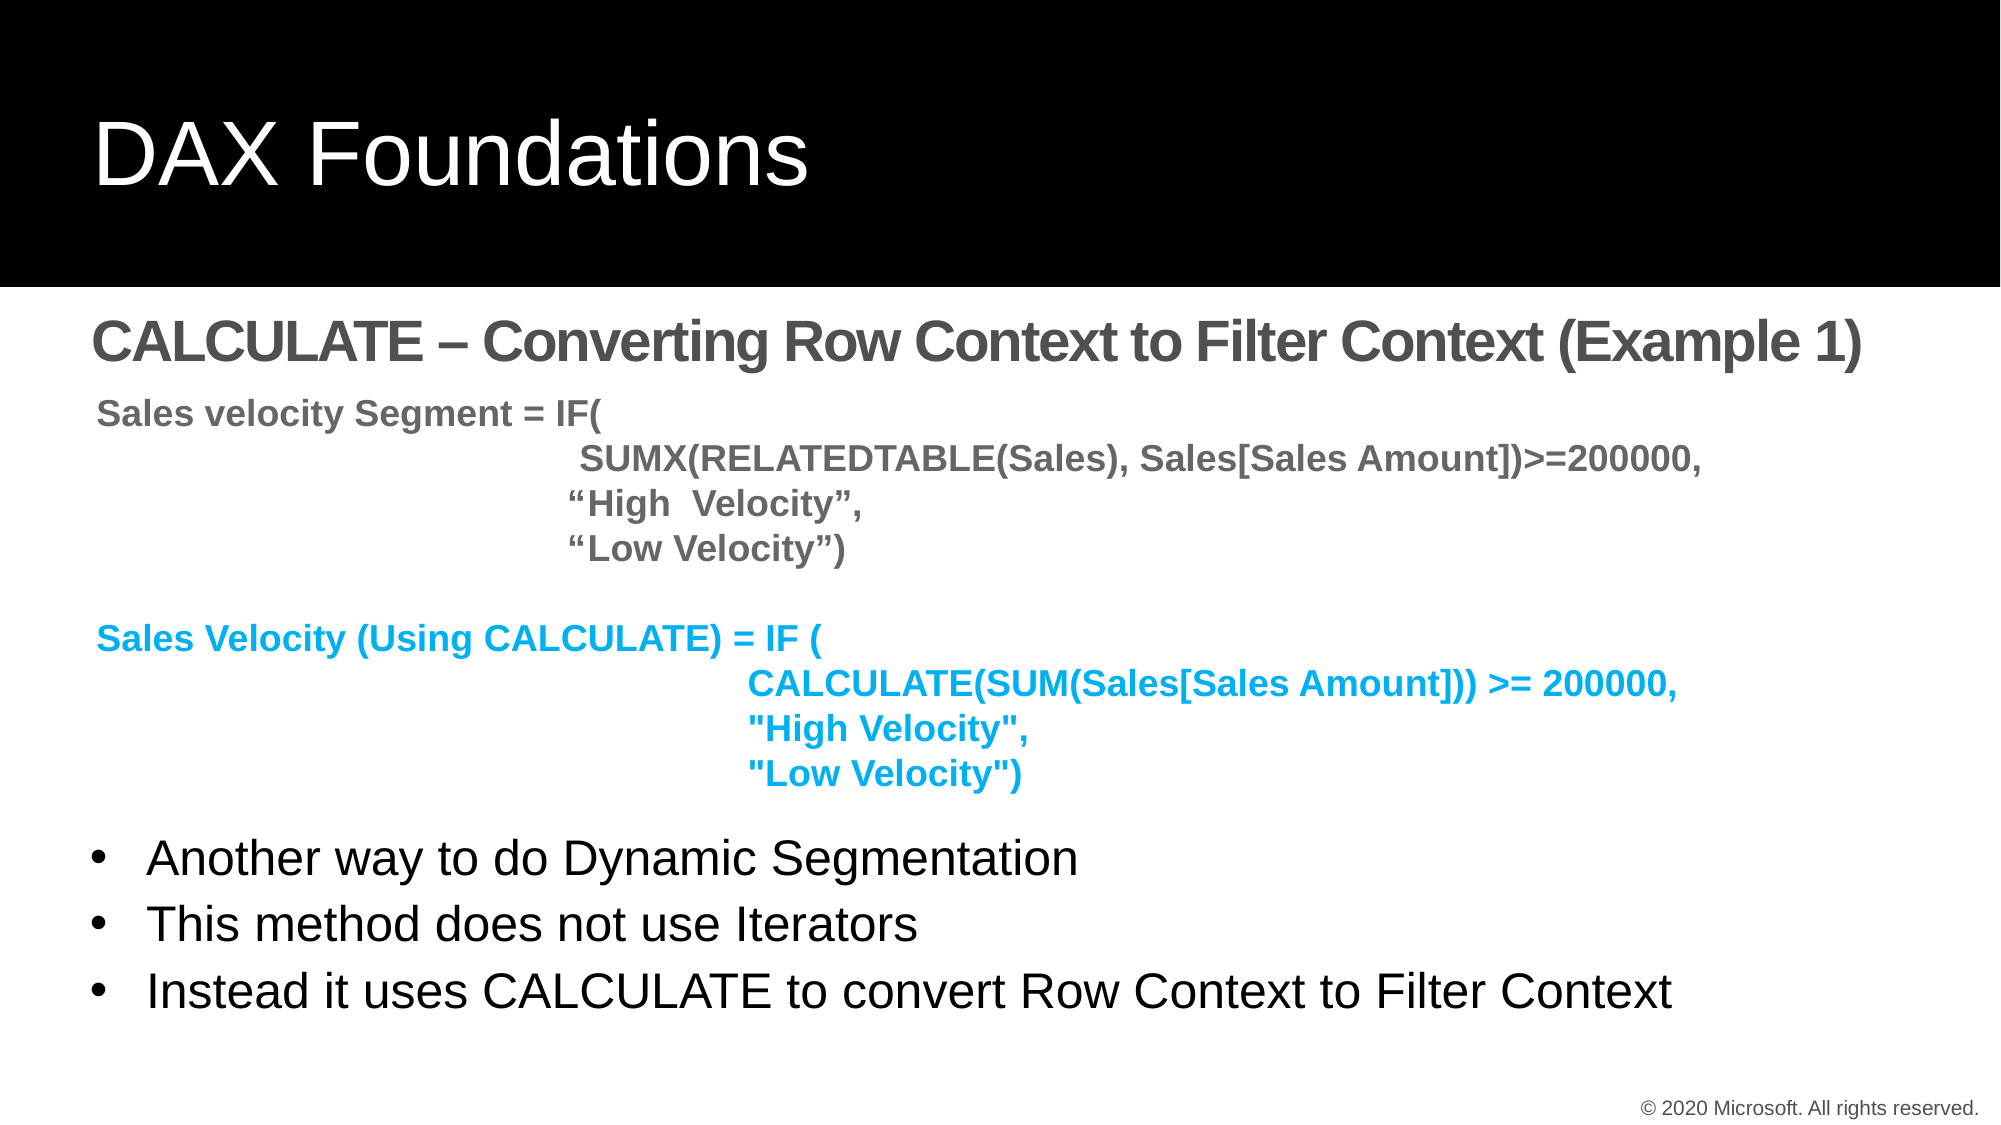

DAX Foundations

# CALCULATE – Converting Row Context to Filter Context (Example 1)
Sales velocity Segment = IF(
                                              SUMX(RELATEDTABLE(Sales), Sales[Sales Amount])>=200000,
                                             “High  Velocity”,
                                             “Low Velocity”)

Sales Velocity (Using CALCULATE) = IF (
                                                              CALCULATE(SUM(Sales[Sales Amount])) >= 200000,
                                                              "High Velocity",
                                                              "Low Velocity")

Another way to do Dynamic Segmentation
This method does not use Iterators
Instead it uses CALCULATE to convert Row Context to Filter Context

© 2020 Microsoft. All rights reserved.